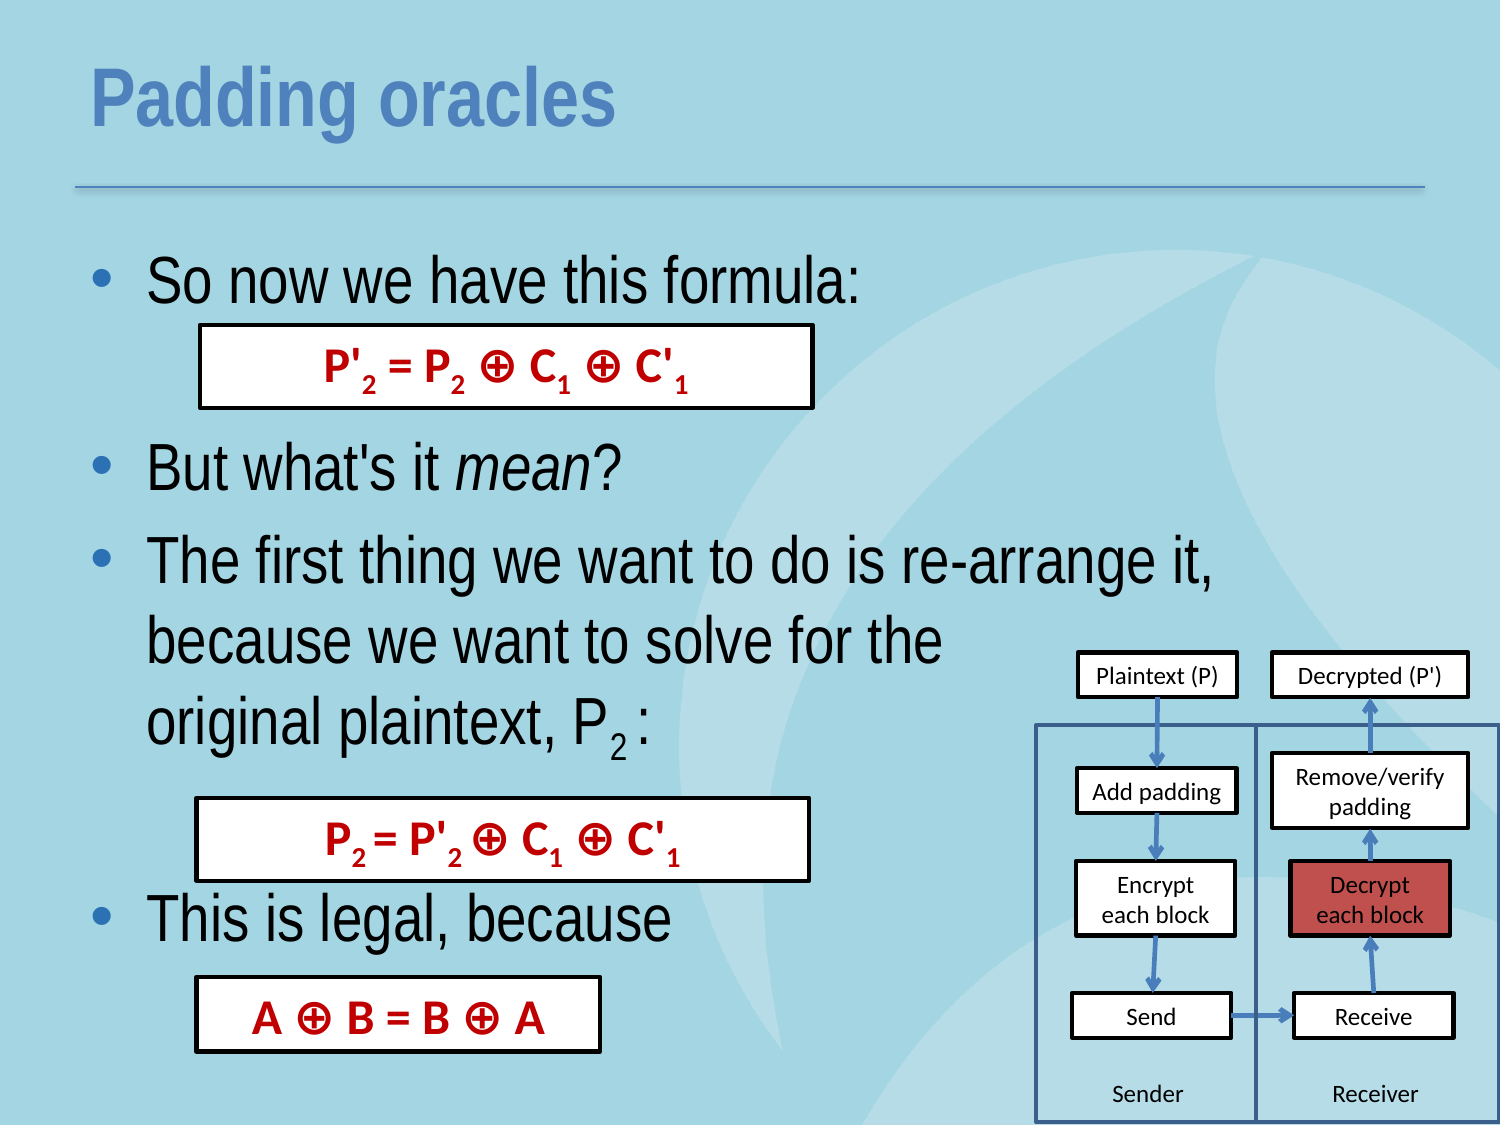

# Padding oracles
So now we have this formula:

But what's it mean?
The first thing we want to do is re-arrange it, because we want to solve for the
original plaintext, P2 :

This is legal, because

P'2 = P2 ⊕ C1 ⊕ C'1
Decrypted (P')
Plaintext (P)

Remove/verify padding
Add padding
P2 = P'2 ⊕ C1 ⊕ C'1
Encrypt each block
Decrypt each block
A ⊕ B = B ⊕ A
Send
Receive
Receiver
Sender